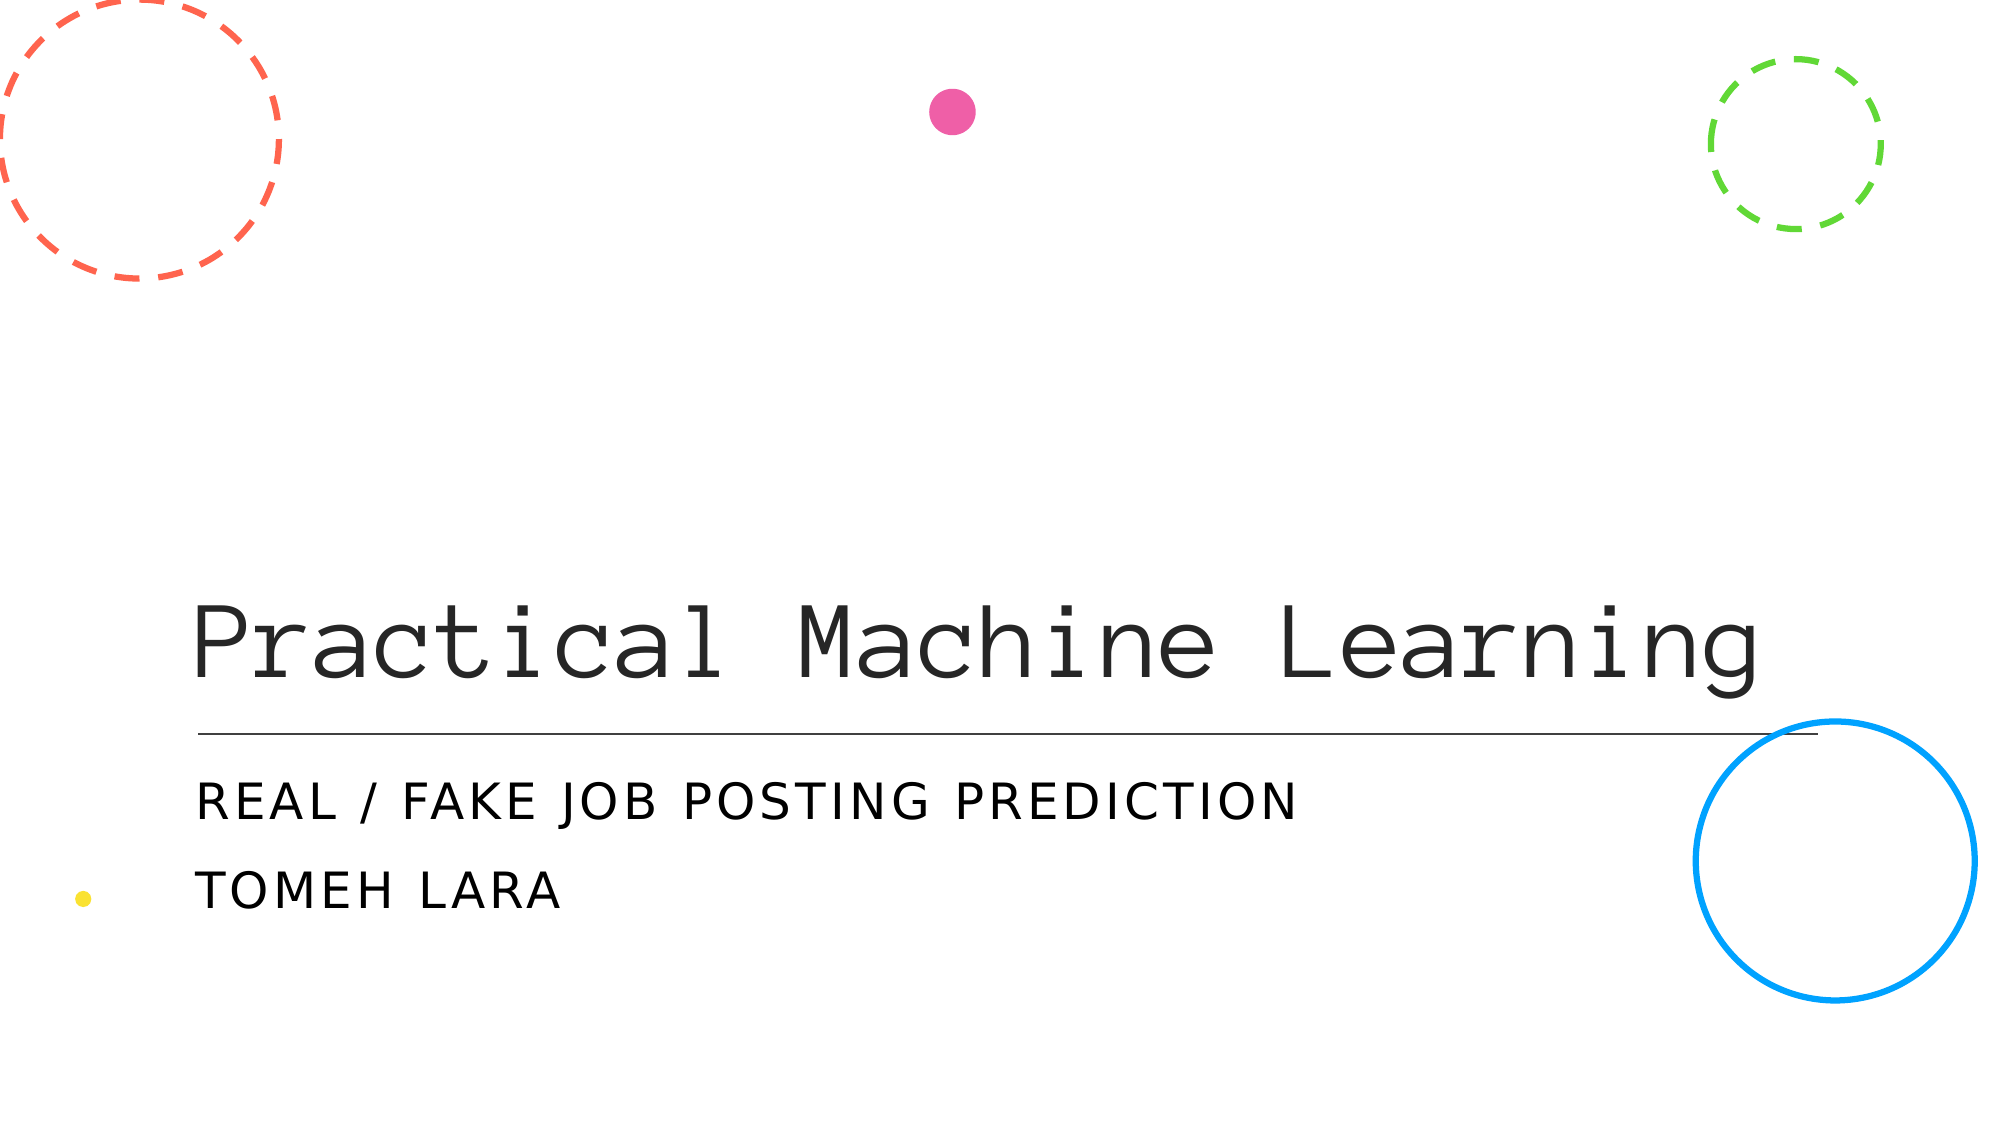

# Practical Machine Learning
Real / fake job posting prediction
Tomeh Lara